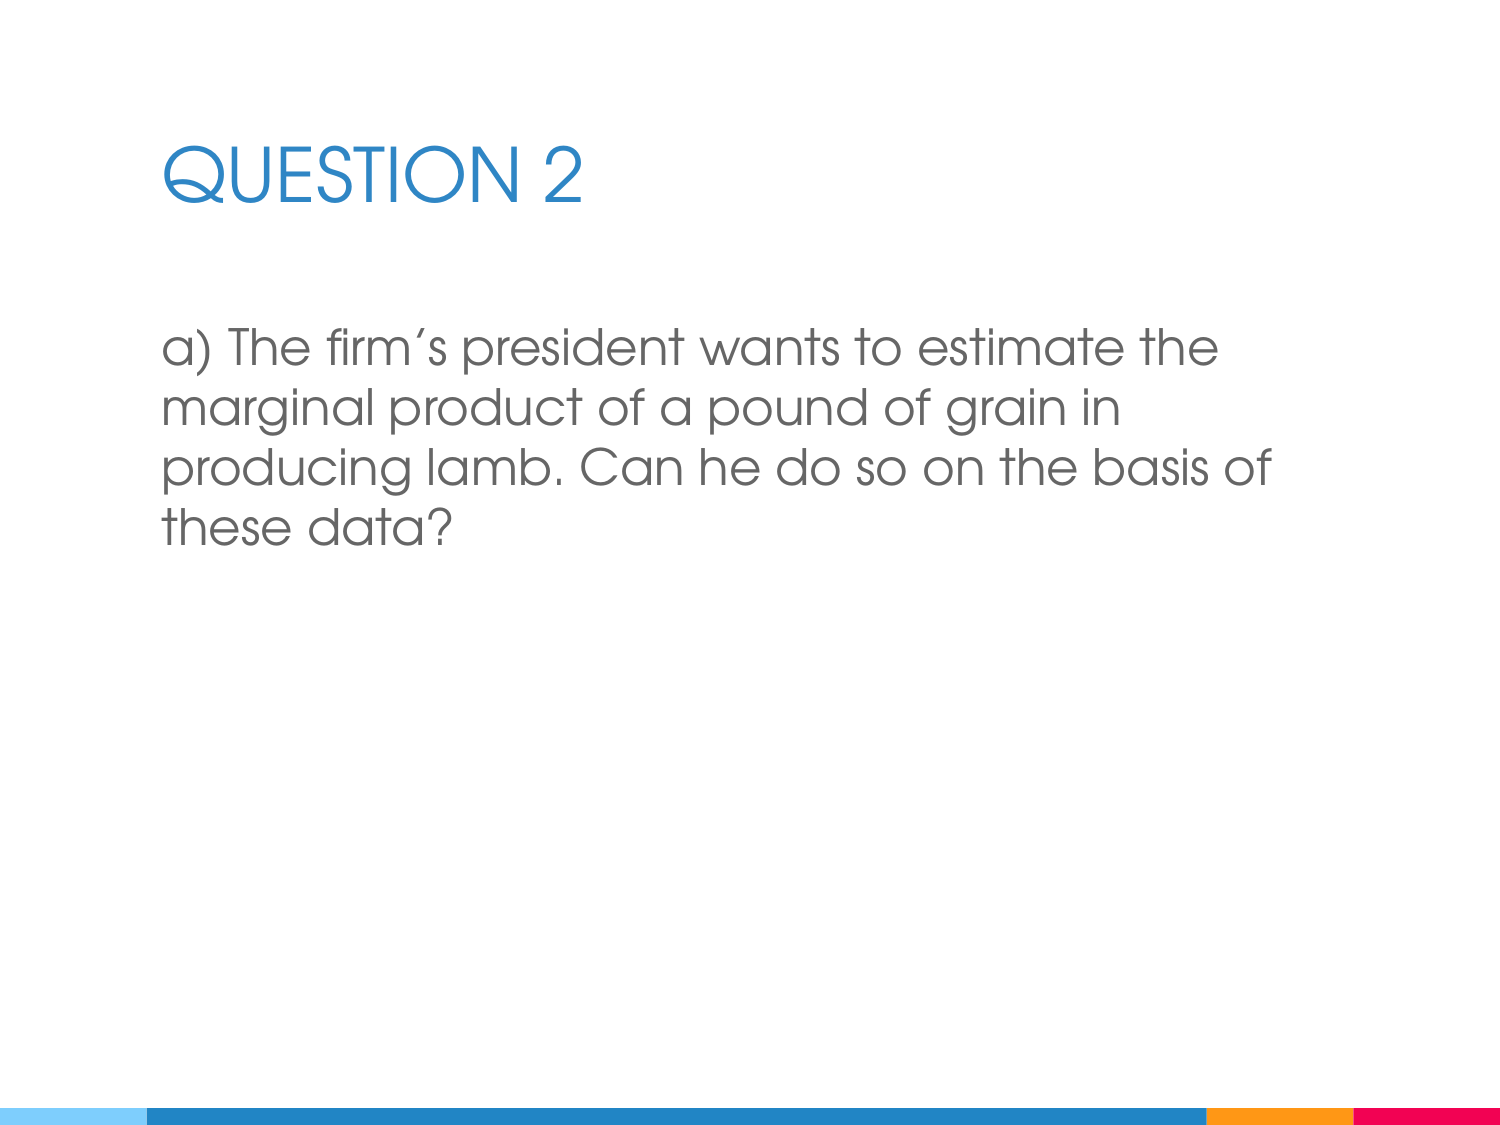

# QUESTION 2
a) The firm’s president wants to estimate the marginal product of a pound of grain in producing lamb. Can he do so on the basis of these data?